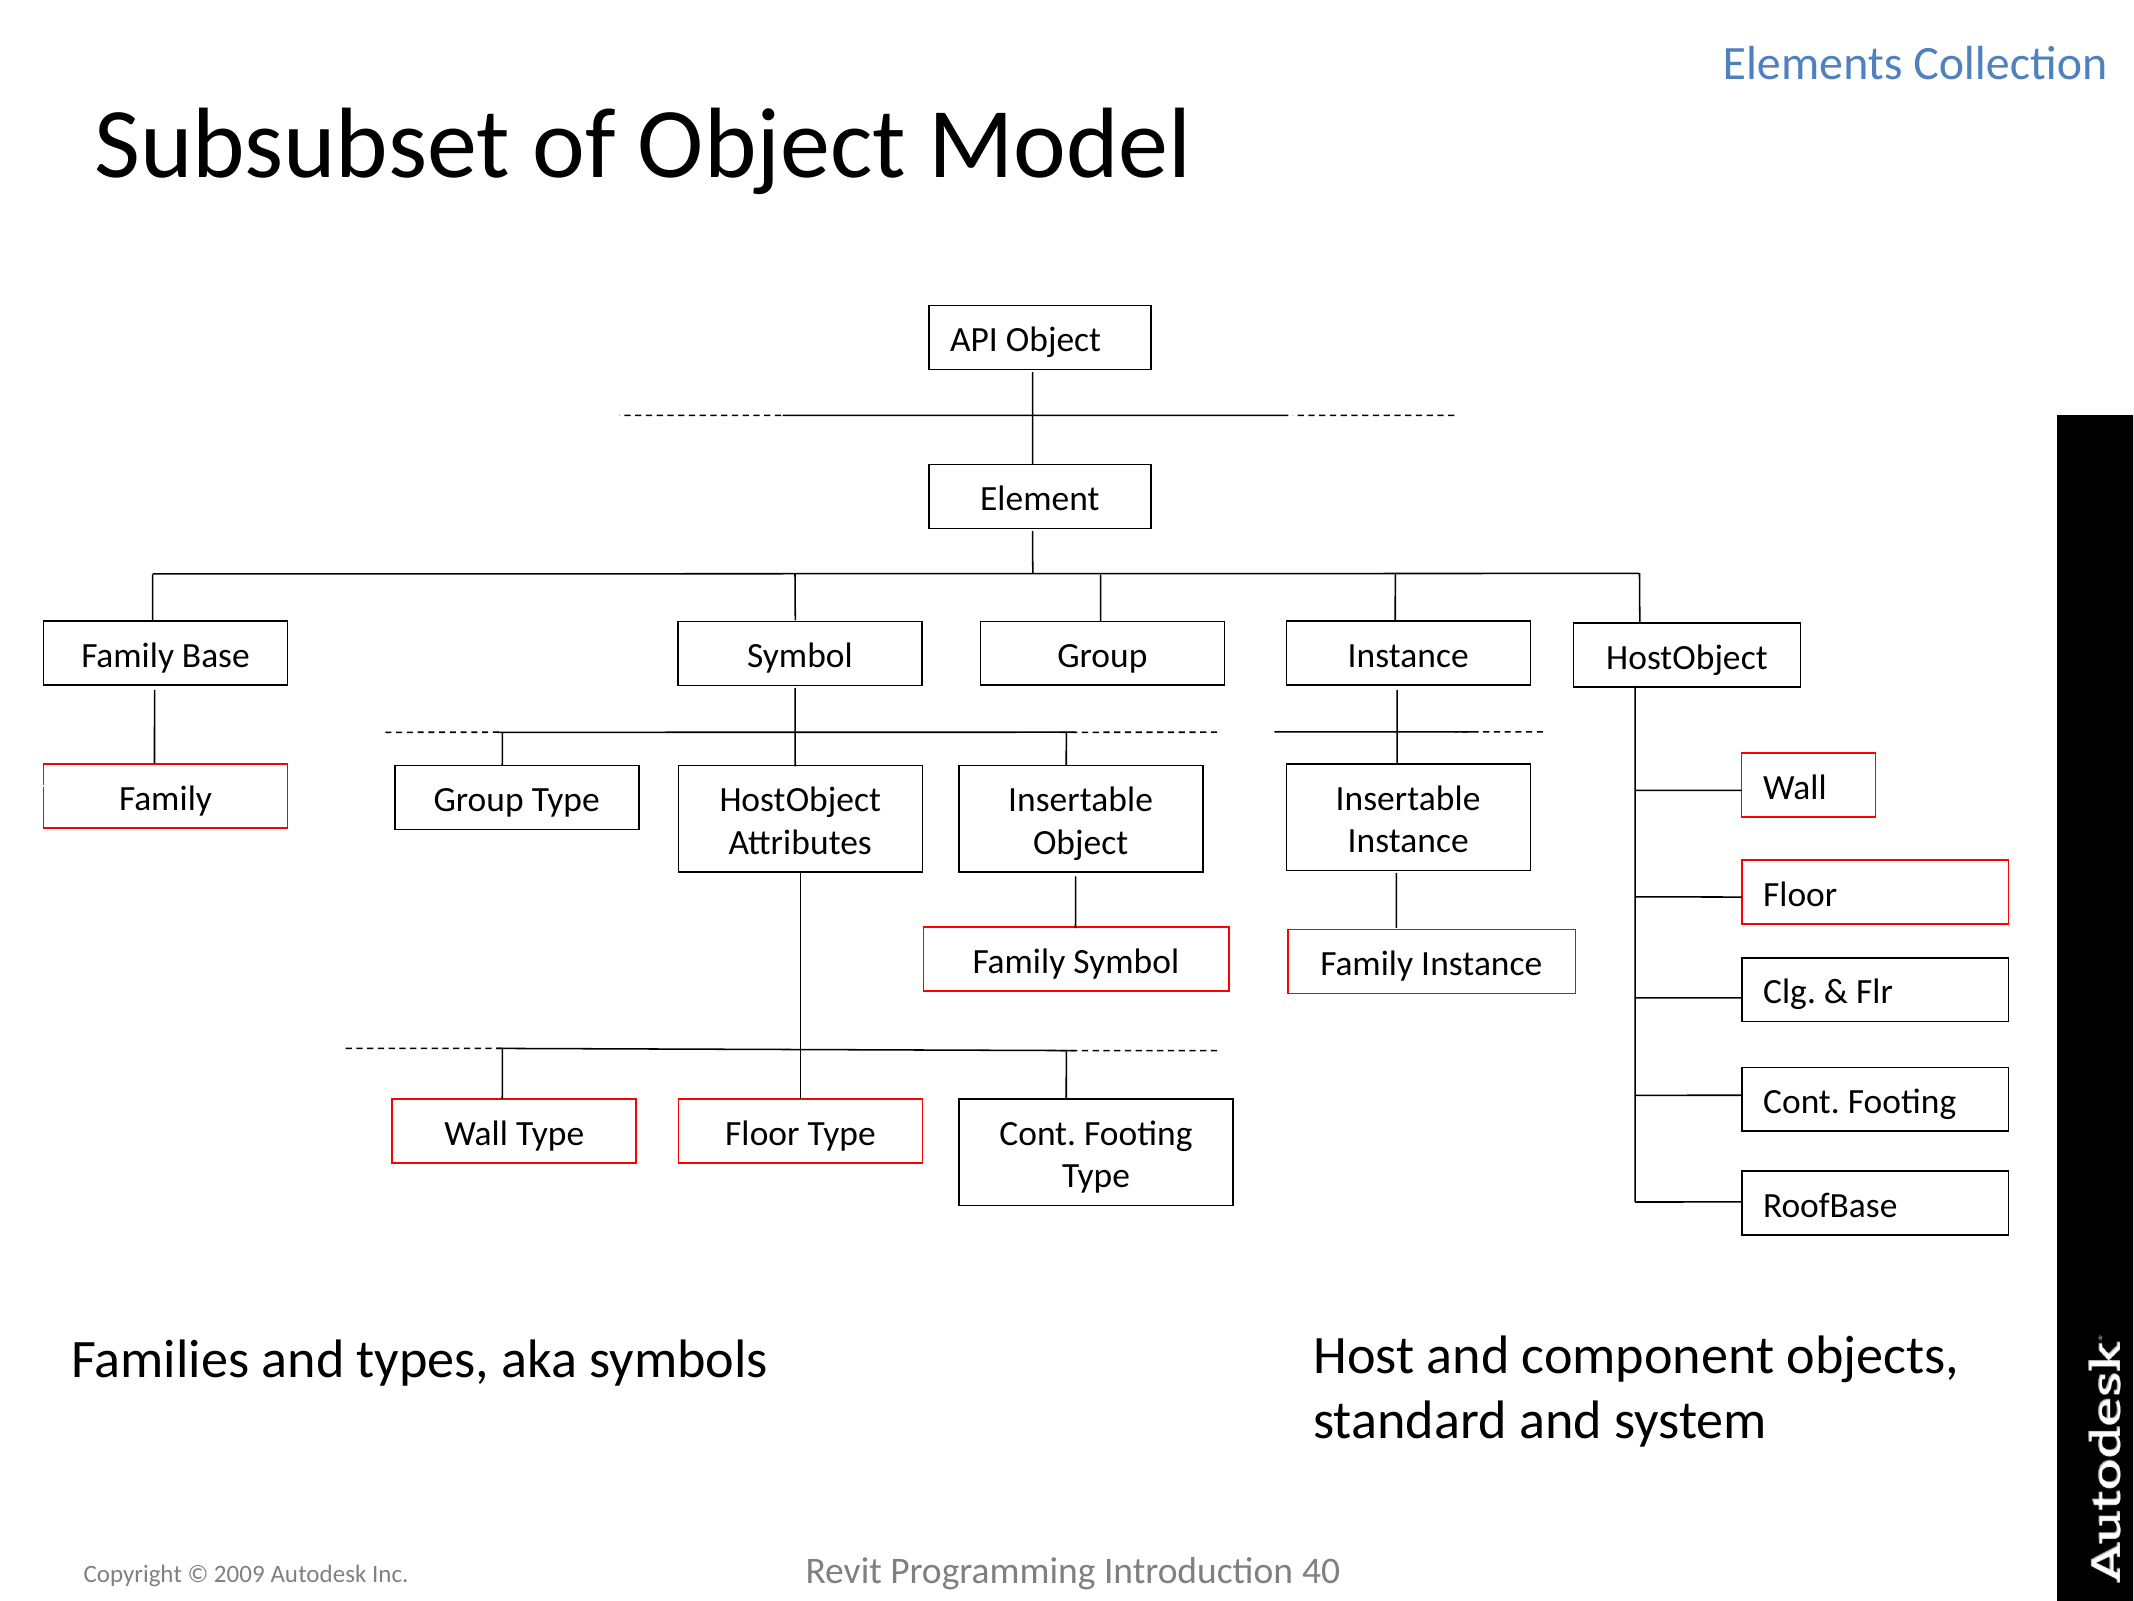

Elements Collection
# Subsubset of Object Model
API Object

Element

Family Base
Instance
Group
Symbol
HostObject

Wall
Family
Insertable Instance
Group Type
HostObject Attributes
Insertable Object

Floor

Family Symbol
Family Instance
Clg. & Flr

Cont. Footing

Wall Type
Floor Type
Cont. Footing Type
RoofBase

Host and component objects, standard and system
Families and types, aka symbols